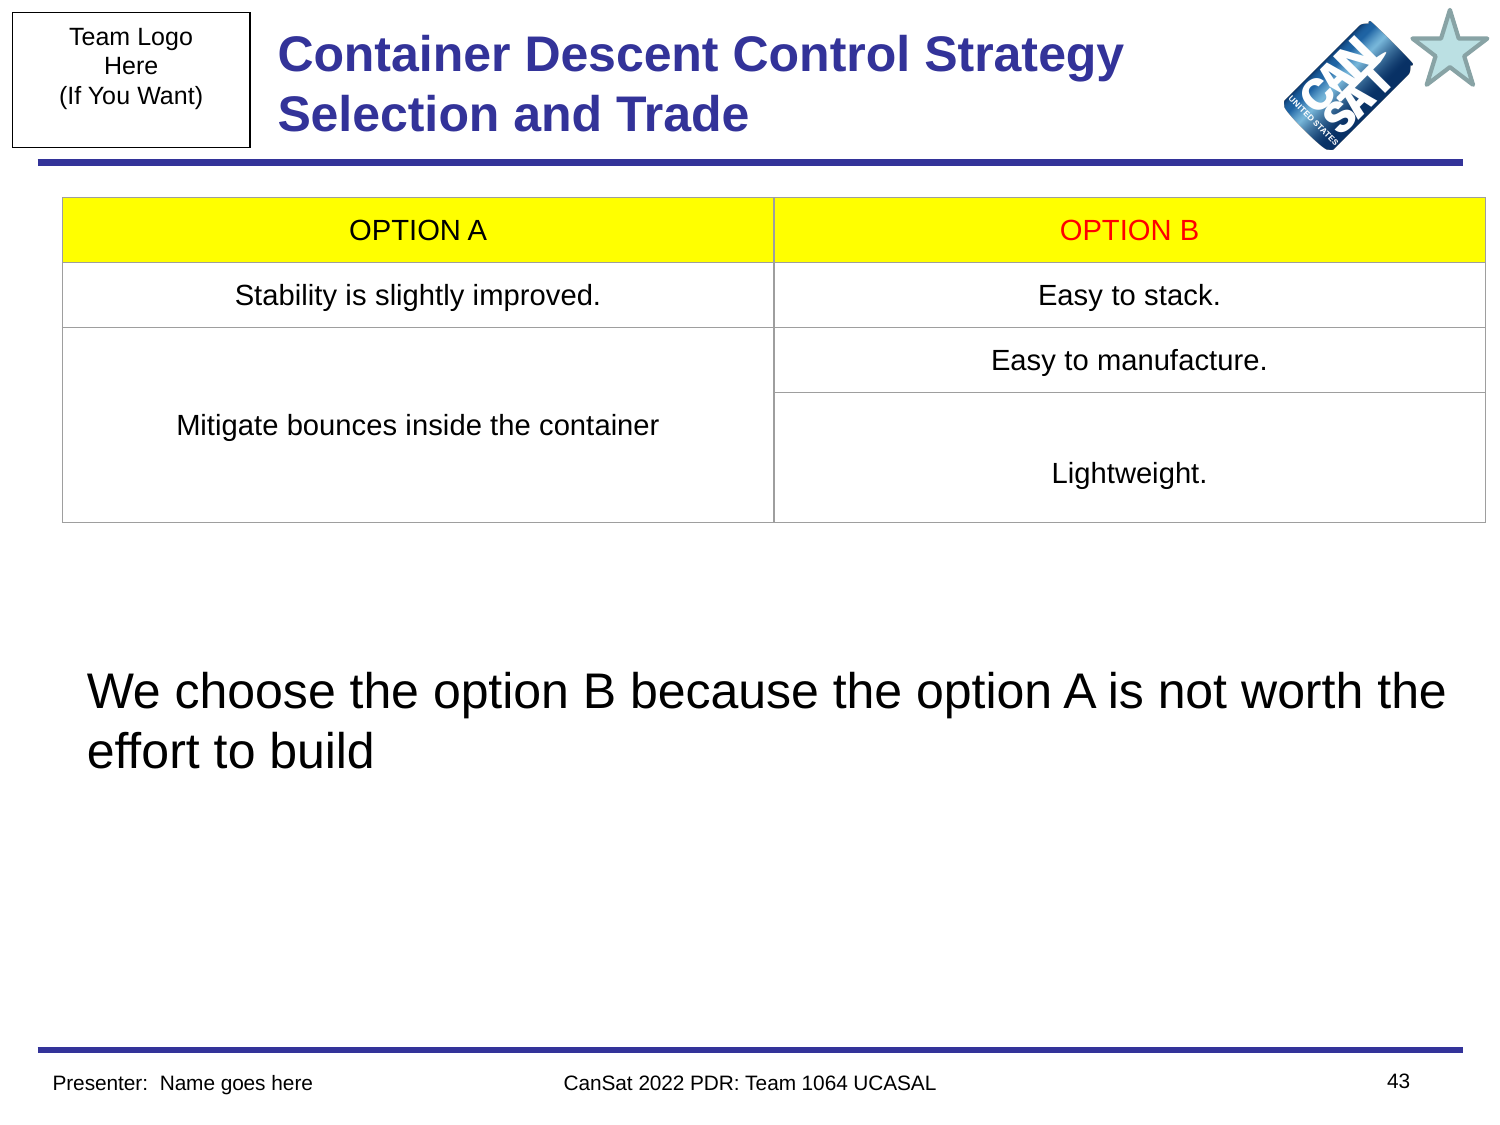

# Container Descent Control Strategy Selection and Trade
| OPTION A | OPTION B |
| --- | --- |
| Stability is slightly improved. | Easy to stack. |
| Mitigate bounces inside the container | Easy to manufacture. |
|  | Lightweight. |
|  |  |
We choose the option B because the option A is not worth the effort to build
43
Presenter:  Name goes here
CanSat 2022 PDR: Team 1064 UCASAL